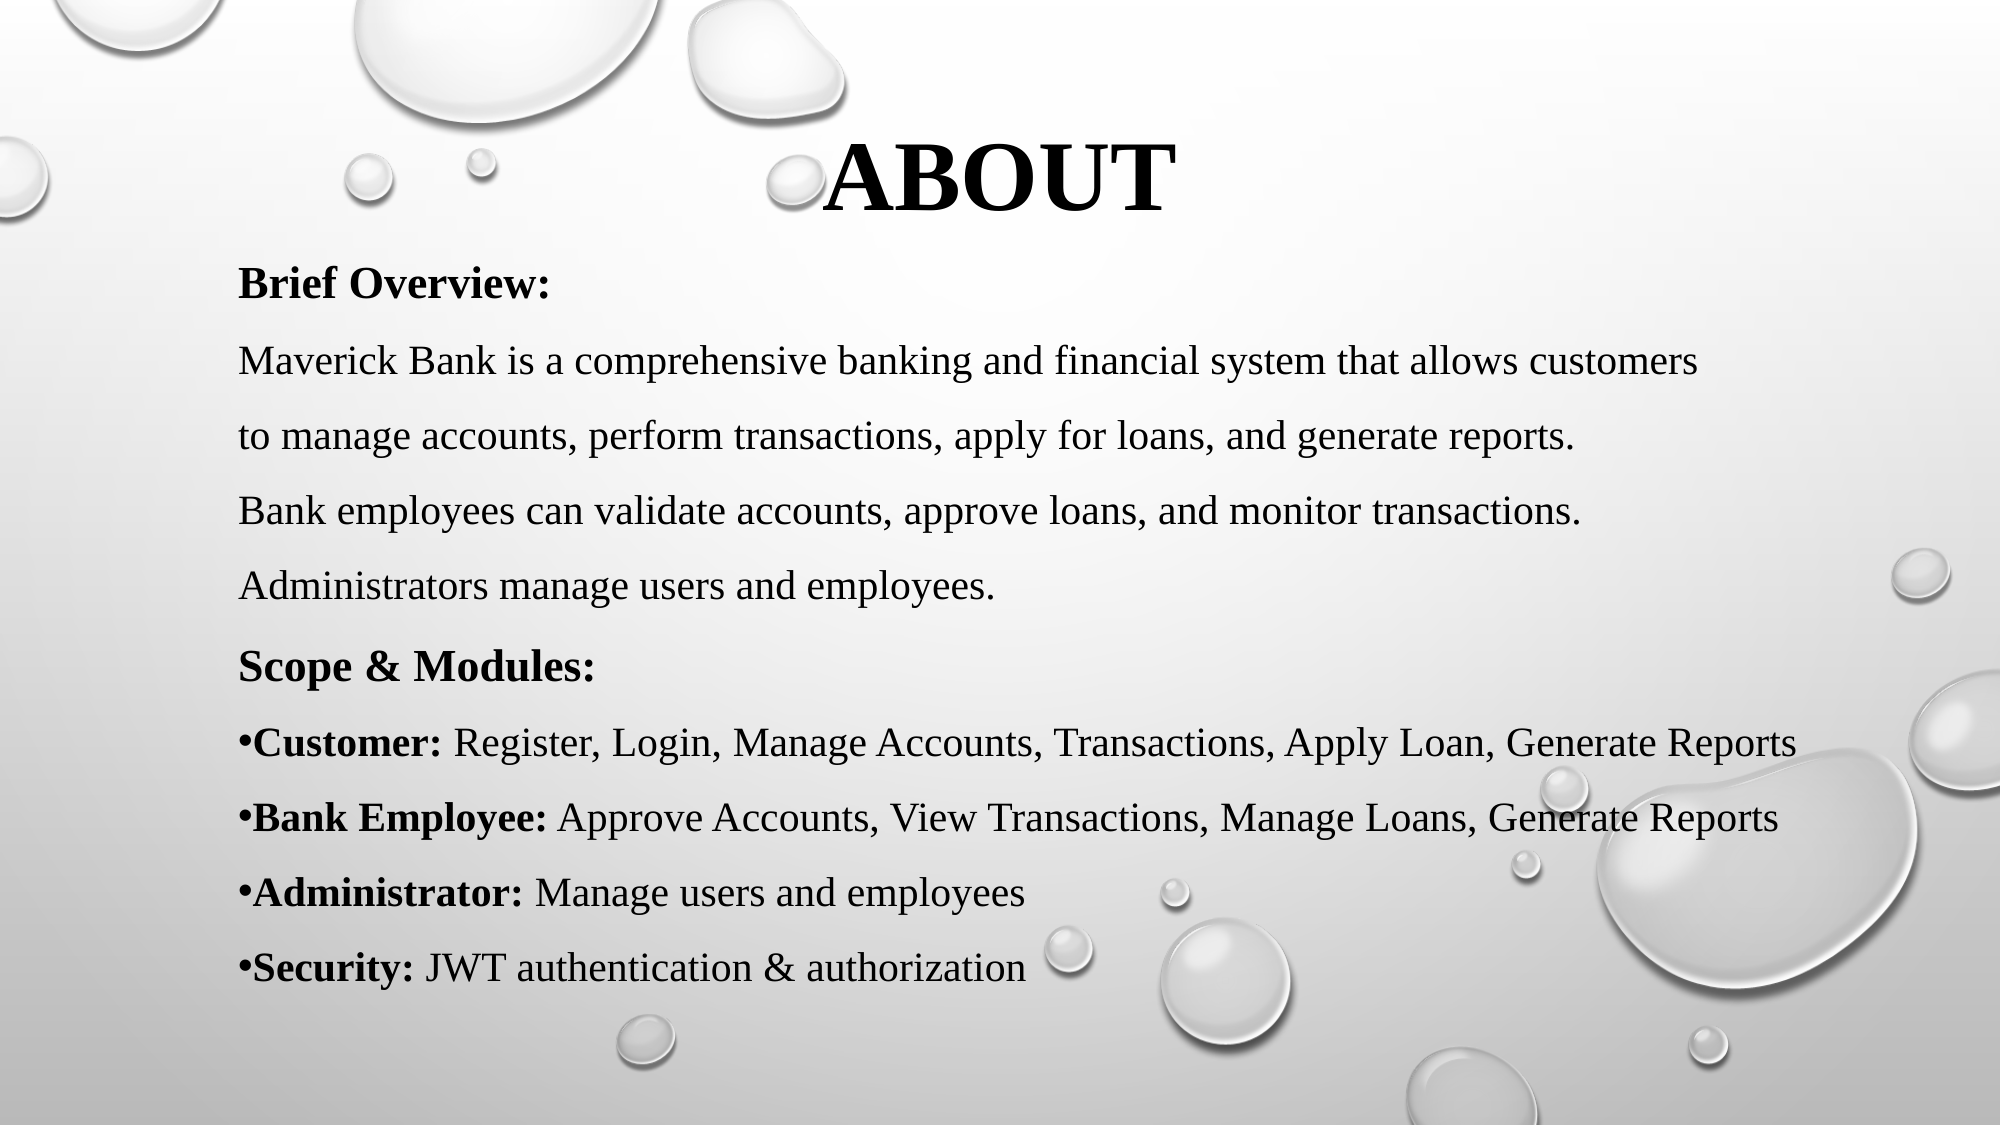

# About
Brief Overview:
Maverick Bank is a comprehensive banking and financial system that allows customers
to manage accounts, perform transactions, apply for loans, and generate reports.
Bank employees can validate accounts, approve loans, and monitor transactions.
Administrators manage users and employees.
Scope & Modules:
Customer: Register, Login, Manage Accounts, Transactions, Apply Loan, Generate Reports
Bank Employee: Approve Accounts, View Transactions, Manage Loans, Generate Reports
Administrator: Manage users and employees
Security: JWT authentication & authorization